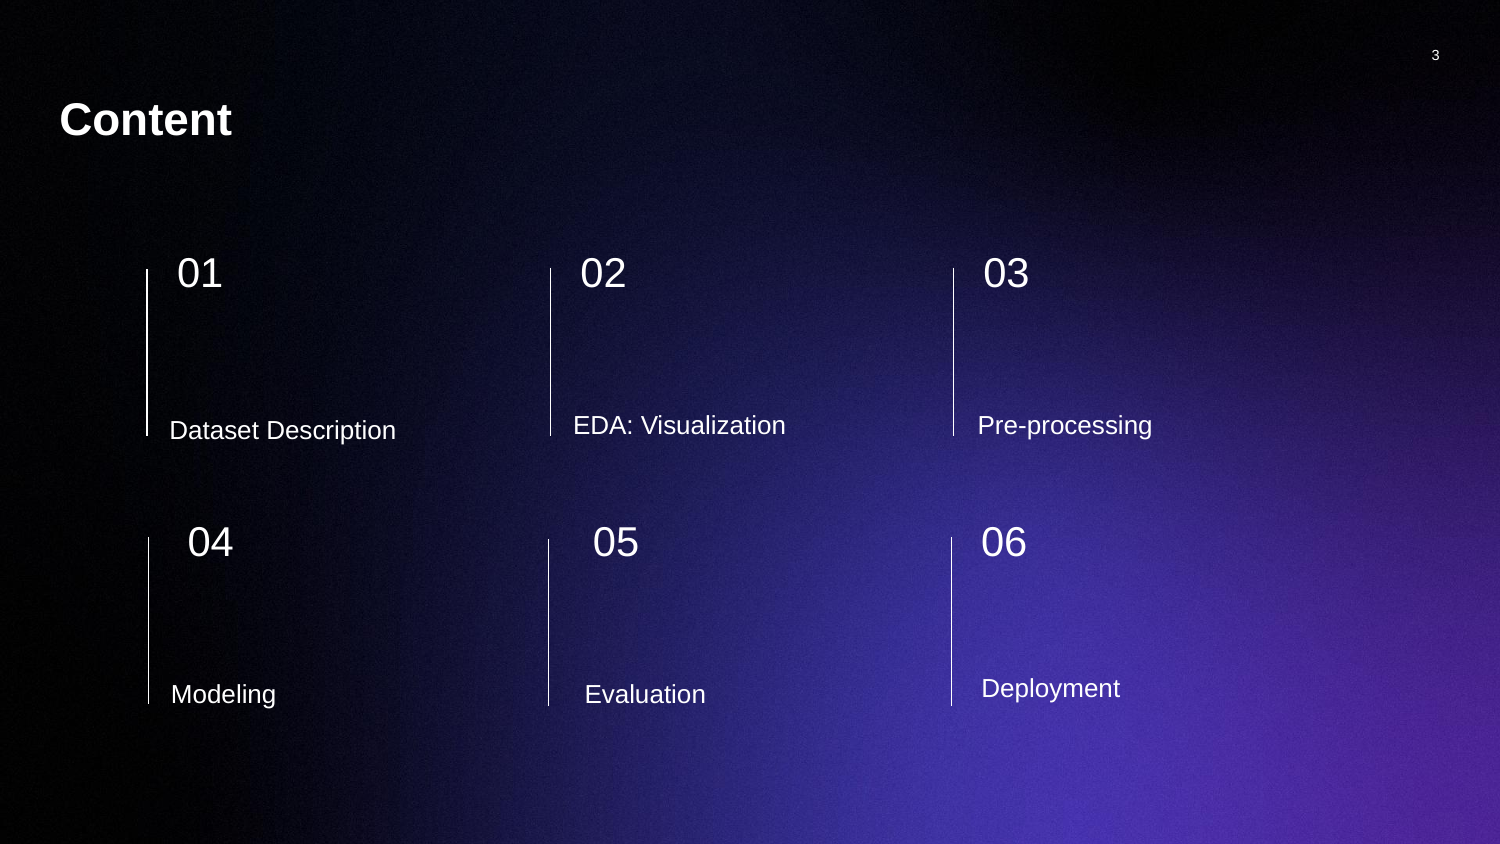

3
Content
01
02
03
EDA: Visualization
Pre-processing
Dataset Description
05
06
# 04
Deployment
Evaluation
Modeling